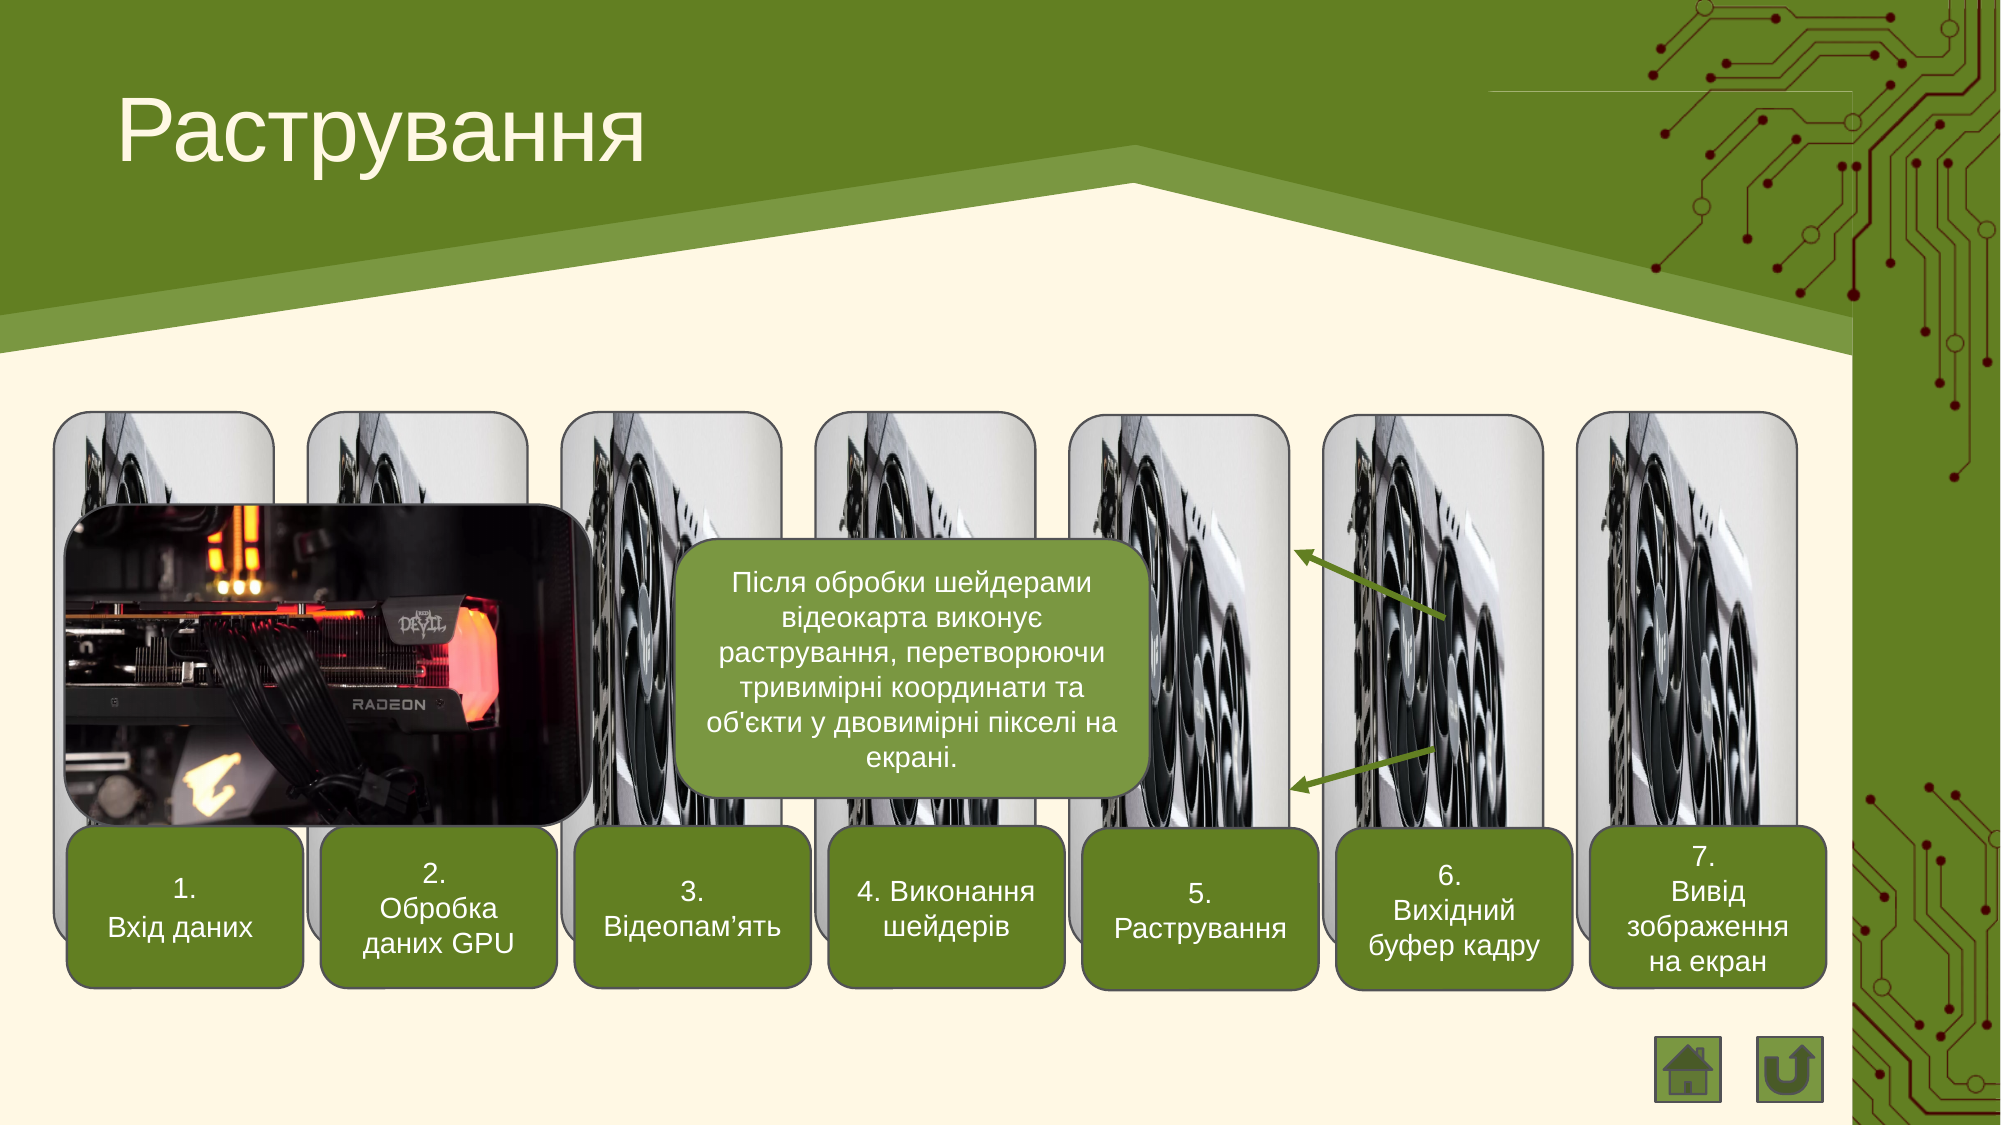

# Растрування

Після обробки шейдерами відеокарта виконує растрування, перетворюючи тривимірні координати та об'єкти у двовимірні пікселі на екрані.
3. Відеопам’ять
4. Виконання шейдерів
7.
Вивід зображення на екран
 1.
Вхід даних
2.
Обробка даних GPU
5. Растрування
6.
Вихідний буфер кадру